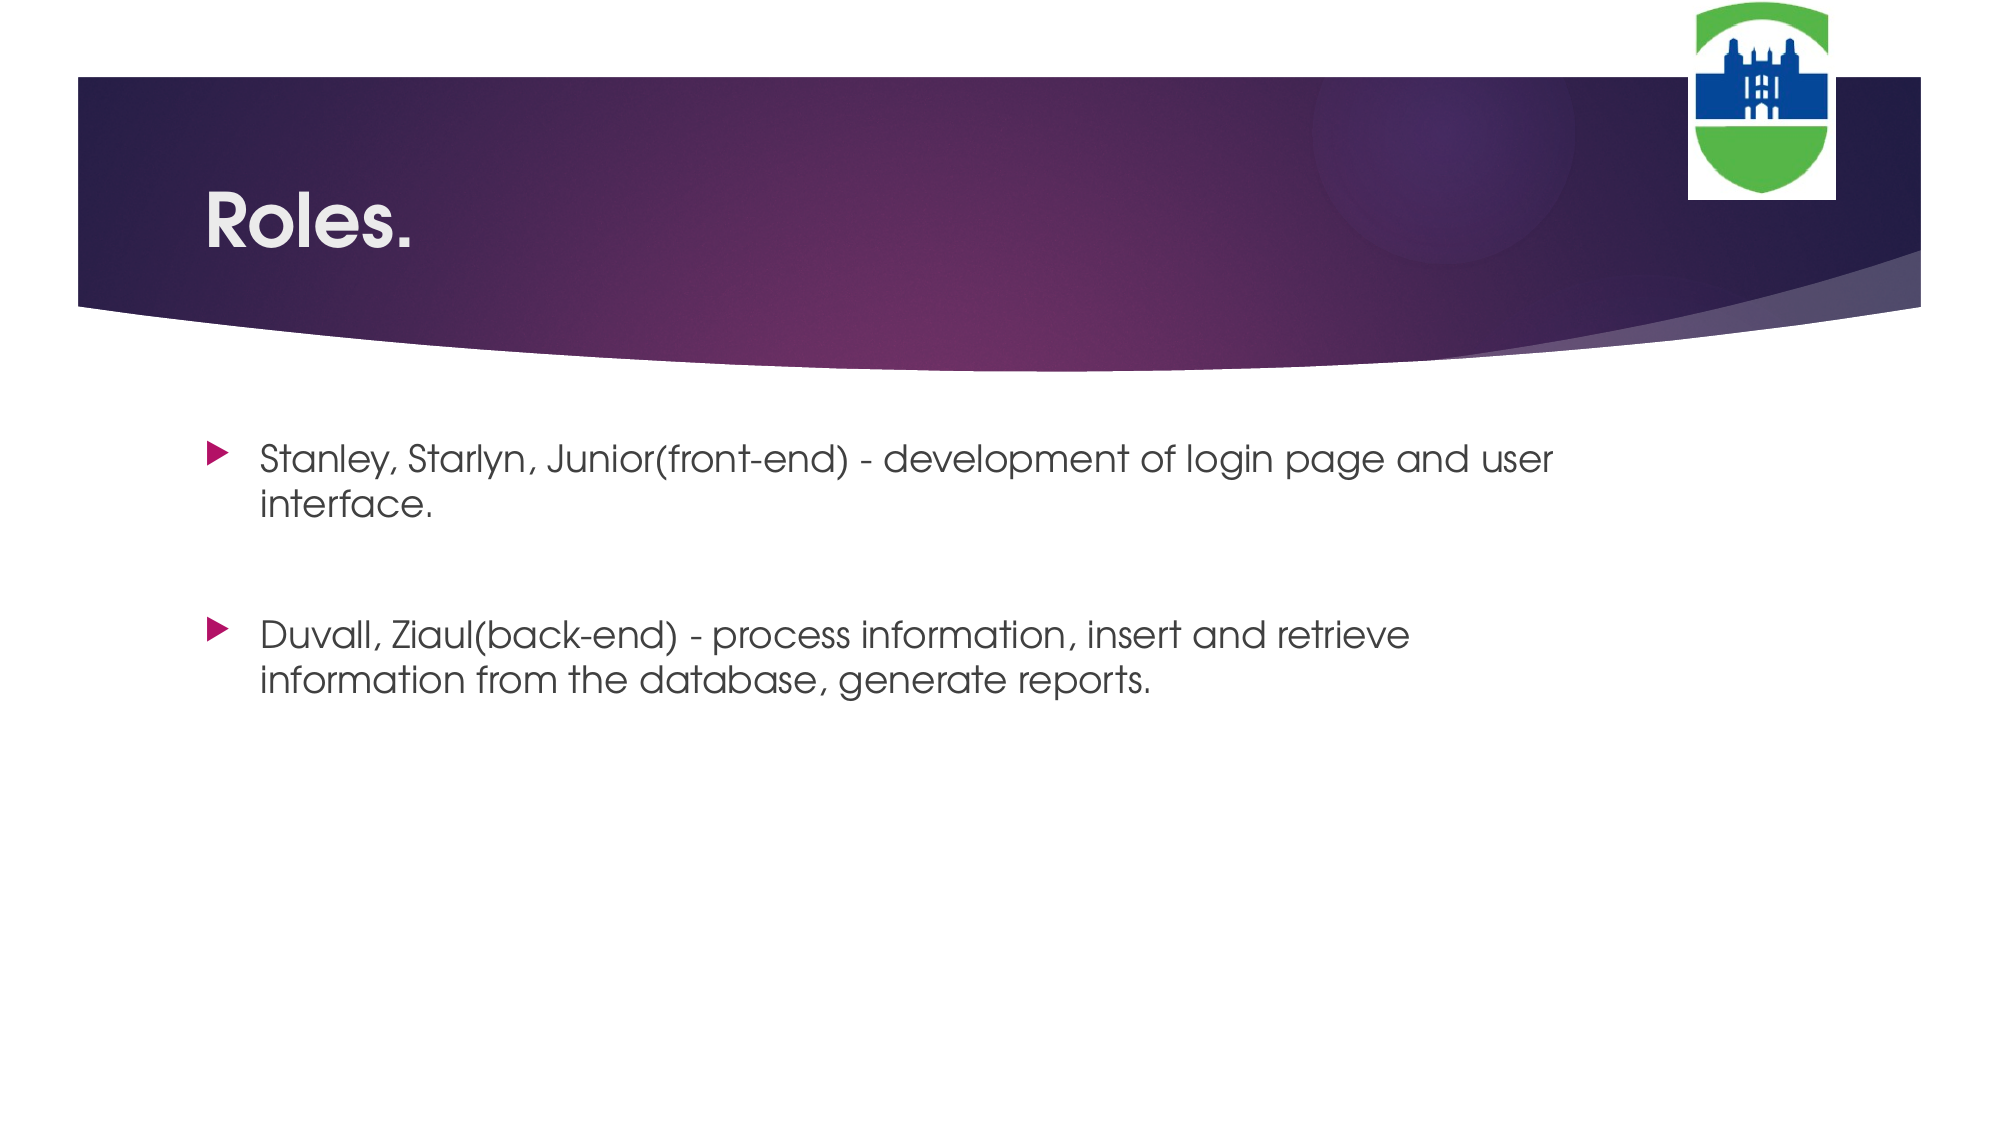

# Roles.
Stanley, Starlyn, Junior(front-end) - development of login page and user interface.

Duvall, Ziaul(back-end) - process information, insert and retrieve information from the database, generate reports.